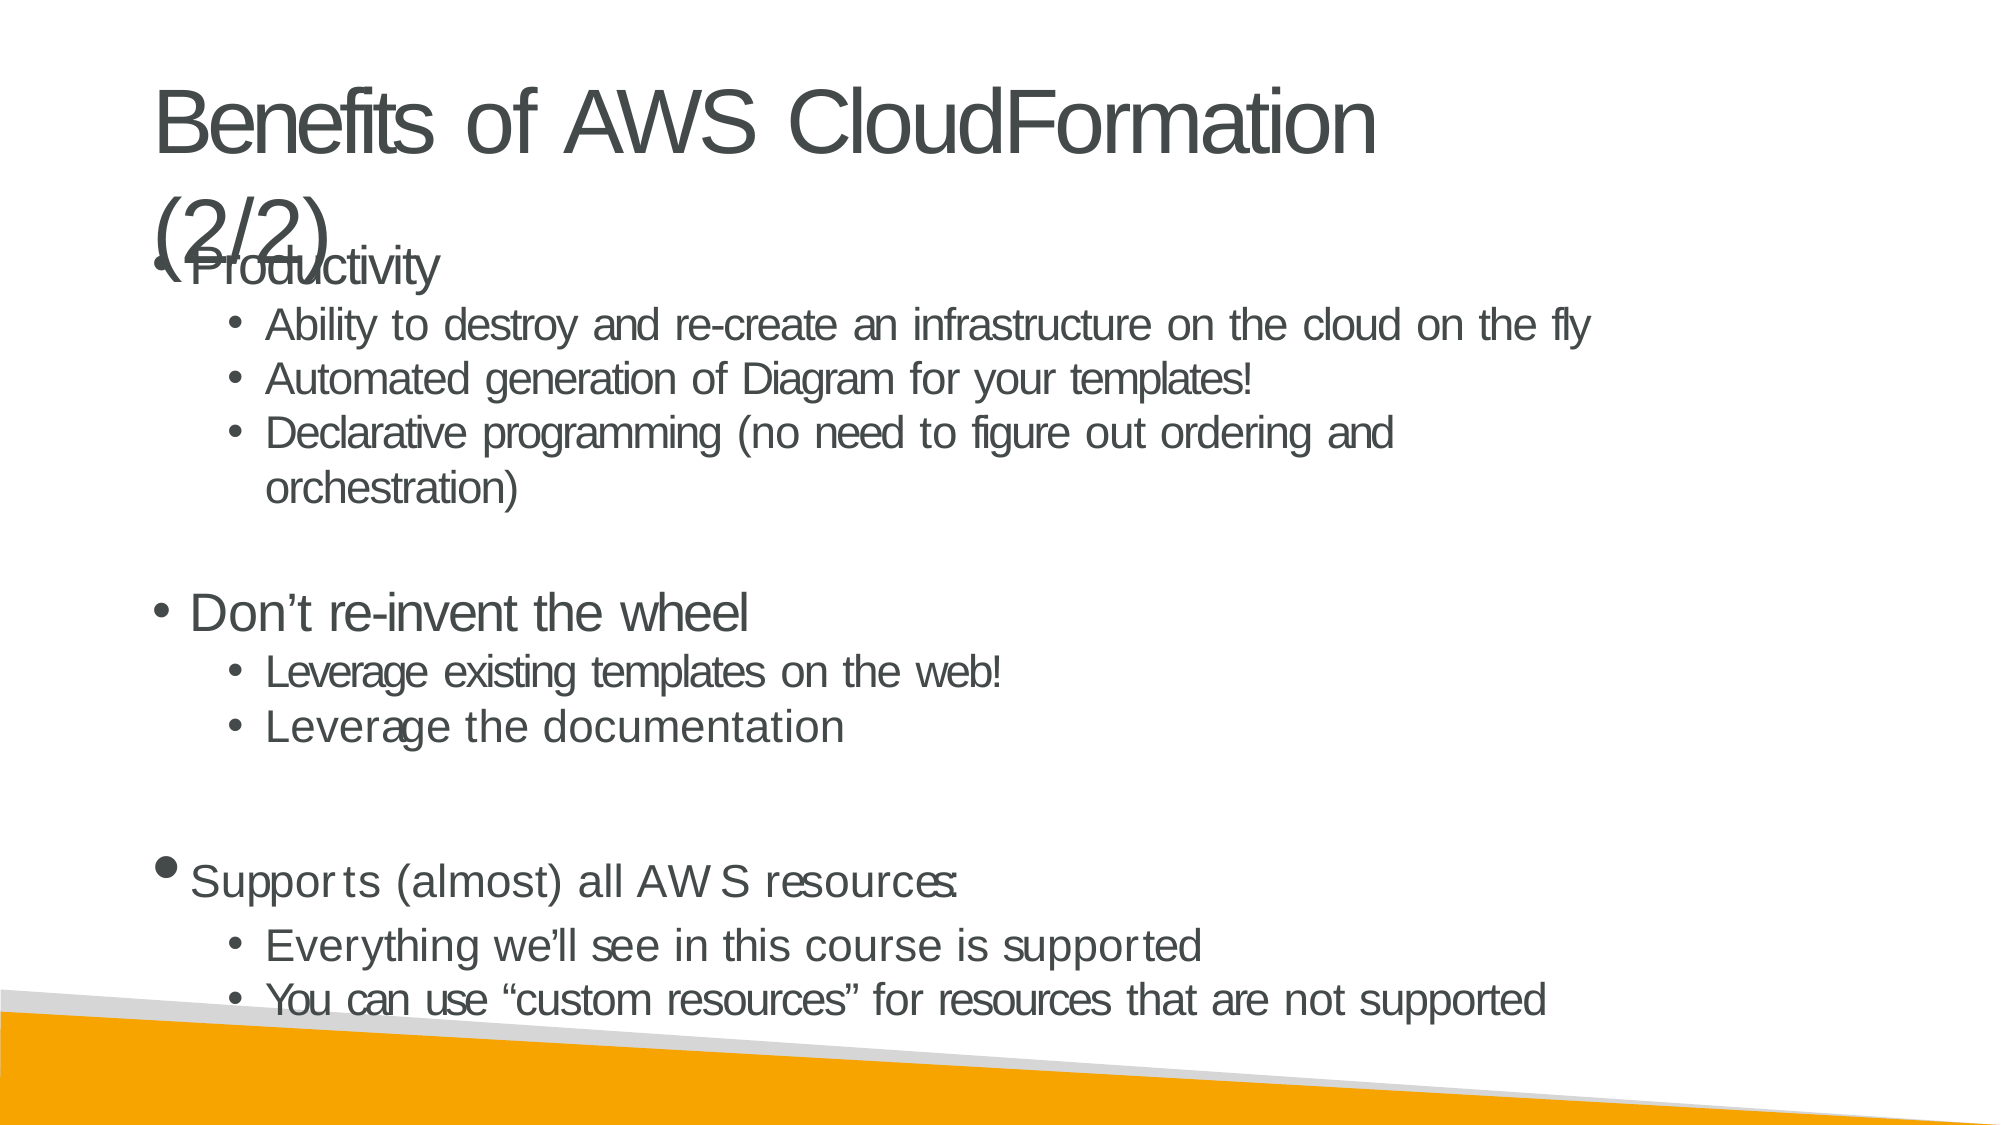

# Benefits of AWS CloudFormation (2/2)
Productivity
Ability to destroy and re-create an infrastructure on the cloud on the fly
Automated generation of Diagram for your templates!
Declarative programming (no need to figure out ordering and orchestration)

Don’t re-invent the wheel
Leverage existing templates on the web!
Leverage the documentation

Supports (almost) all AWS resources:
Everything we’ll see in this course is supported
You can use “custom resources” for resources that are not supported